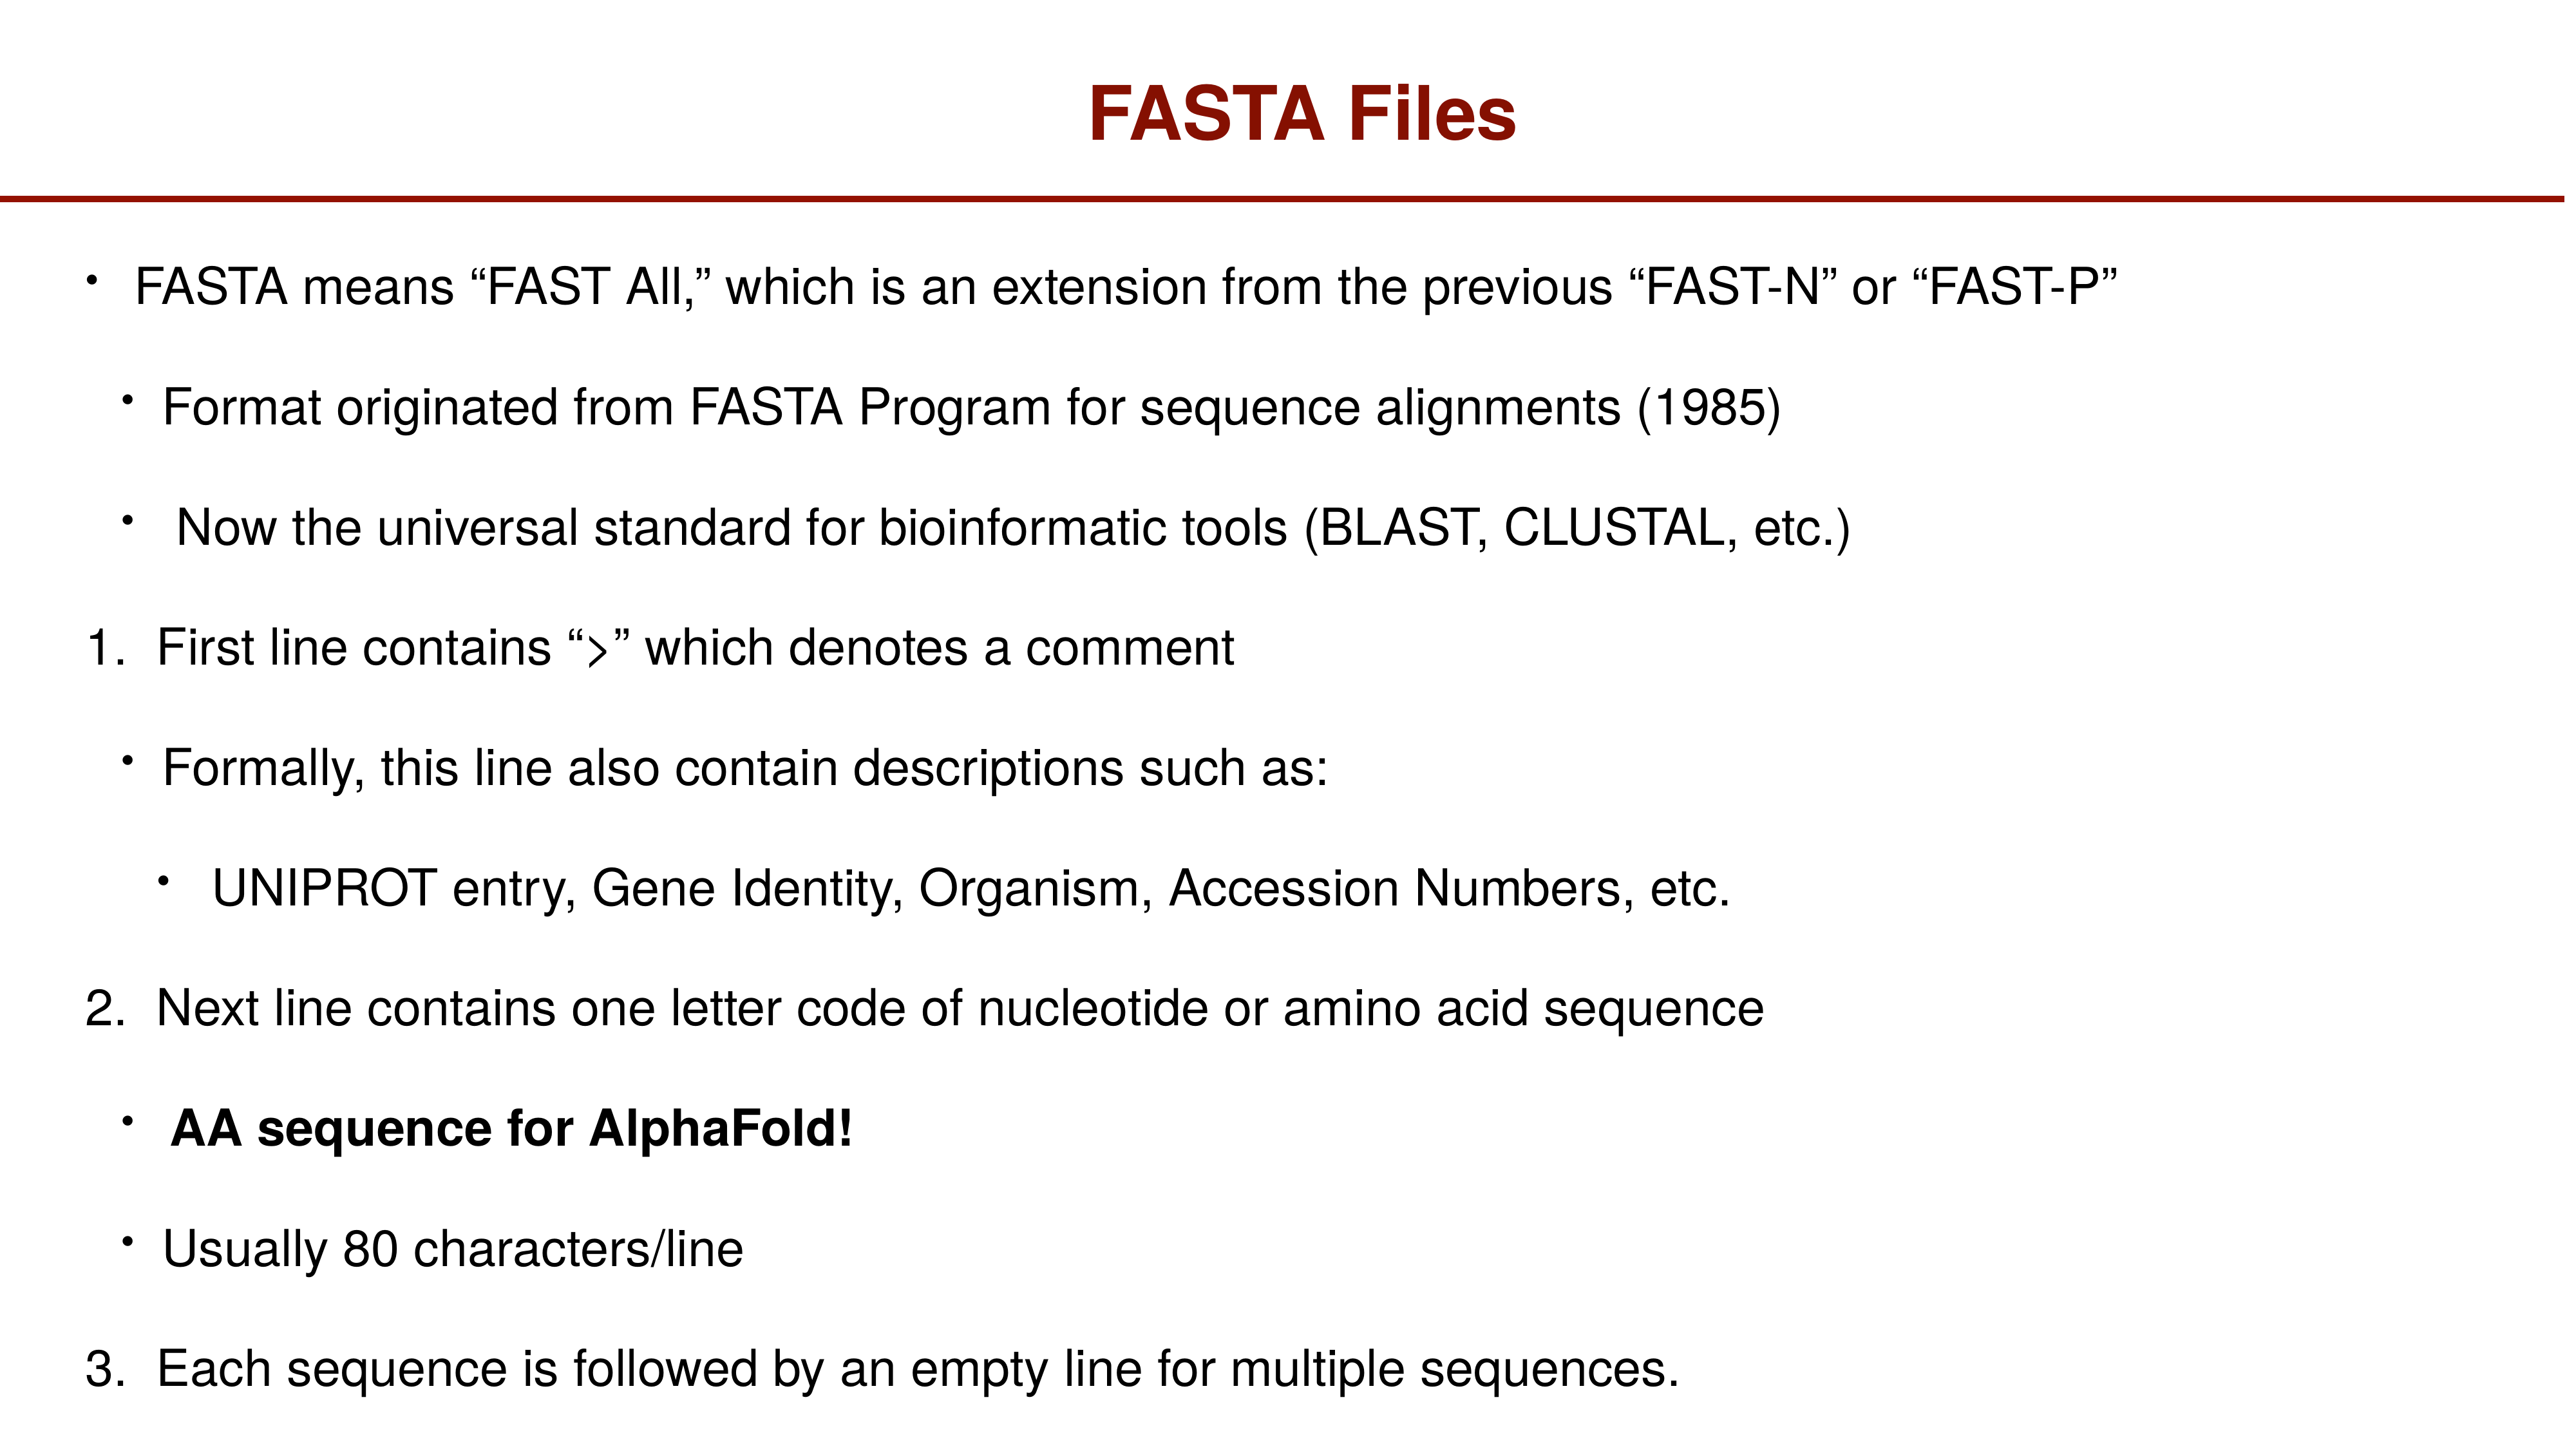

# FASTA Files
FASTA means “FAST All,” which is an extension from the previous “FAST-N” or “FAST-P”
Format originated from FASTA Program for sequence alignments (1985)
 Now the universal standard for bioinformatic tools (BLAST, CLUSTAL, etc.)
First line contains “>” which denotes a comment
Formally, this line also contain descriptions such as:
 UNIPROT entry, Gene Identity, Organism, Accession Numbers, etc.
Next line contains one letter code of nucleotide or amino acid sequence
AA sequence for AlphaFold!
Usually 80 characters/line
Each sequence is followed by an empty line for multiple sequences.